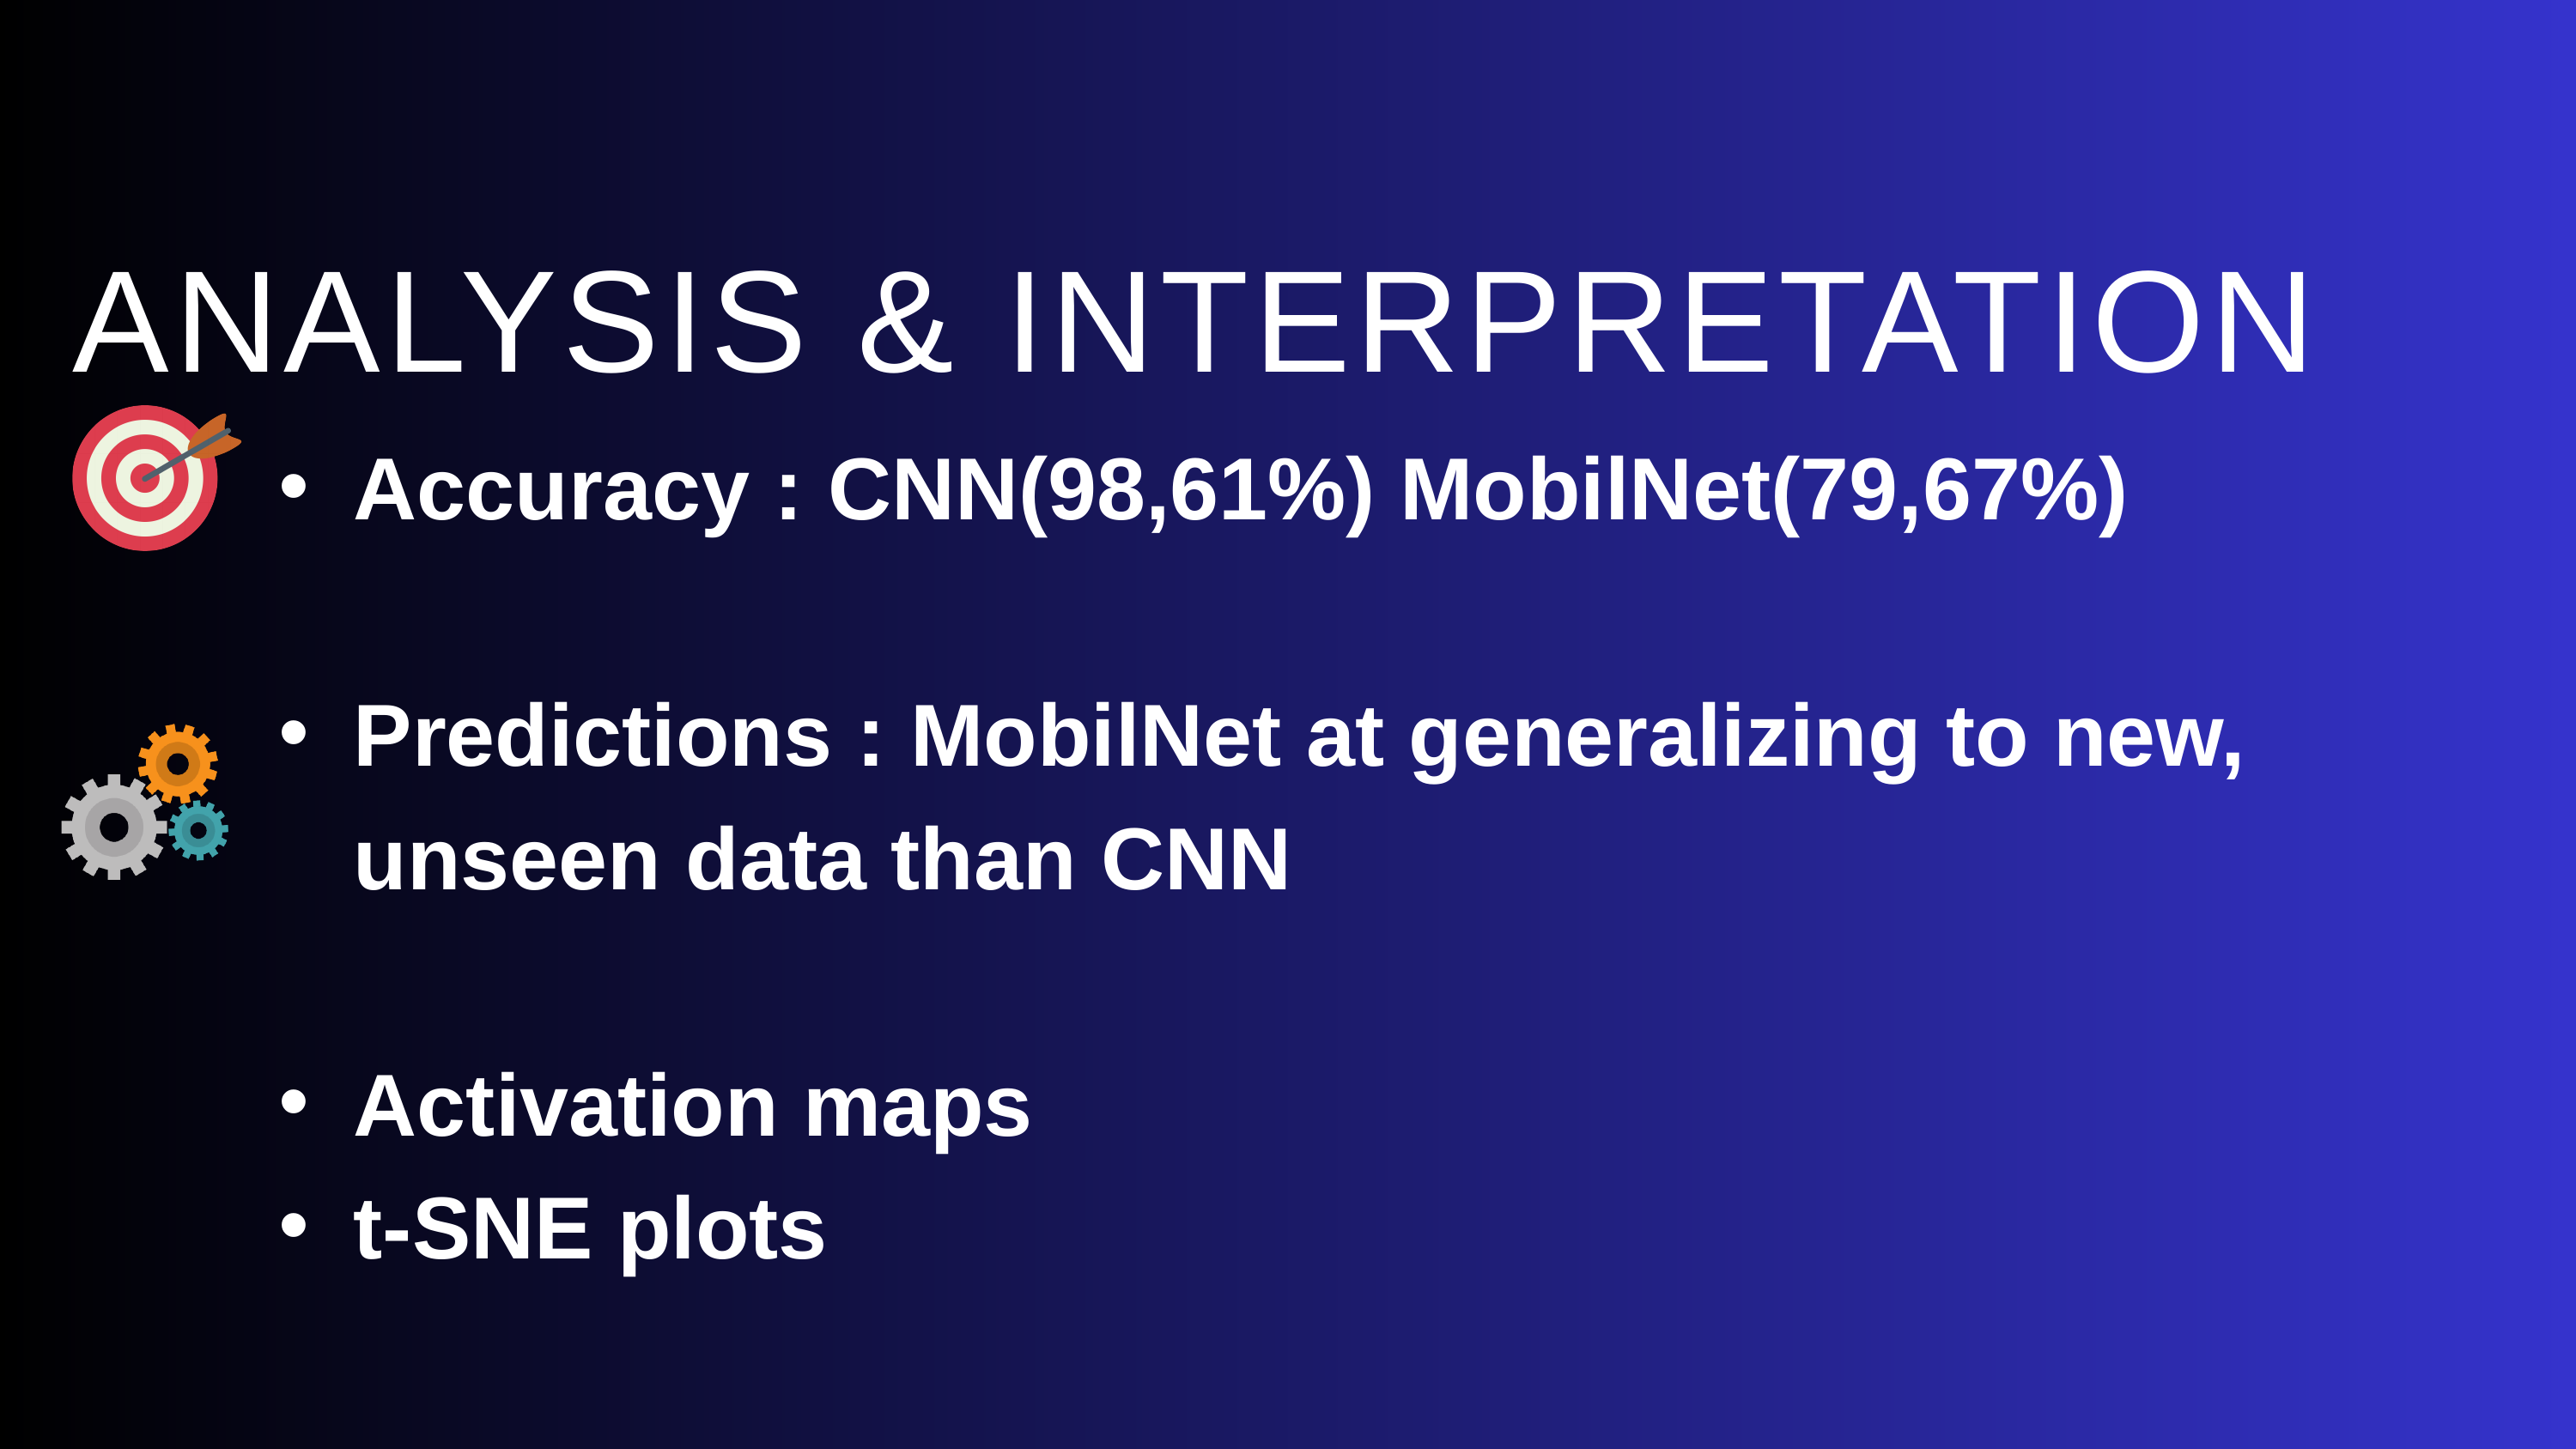

ANALYSIS & INTERPRETATION

Accuracy : CNN(98,61%) MobilNet(79,67%)

Predictions : MobilNet at generalizing to new, unseen data than CNN

Activation maps
t-SNE plots